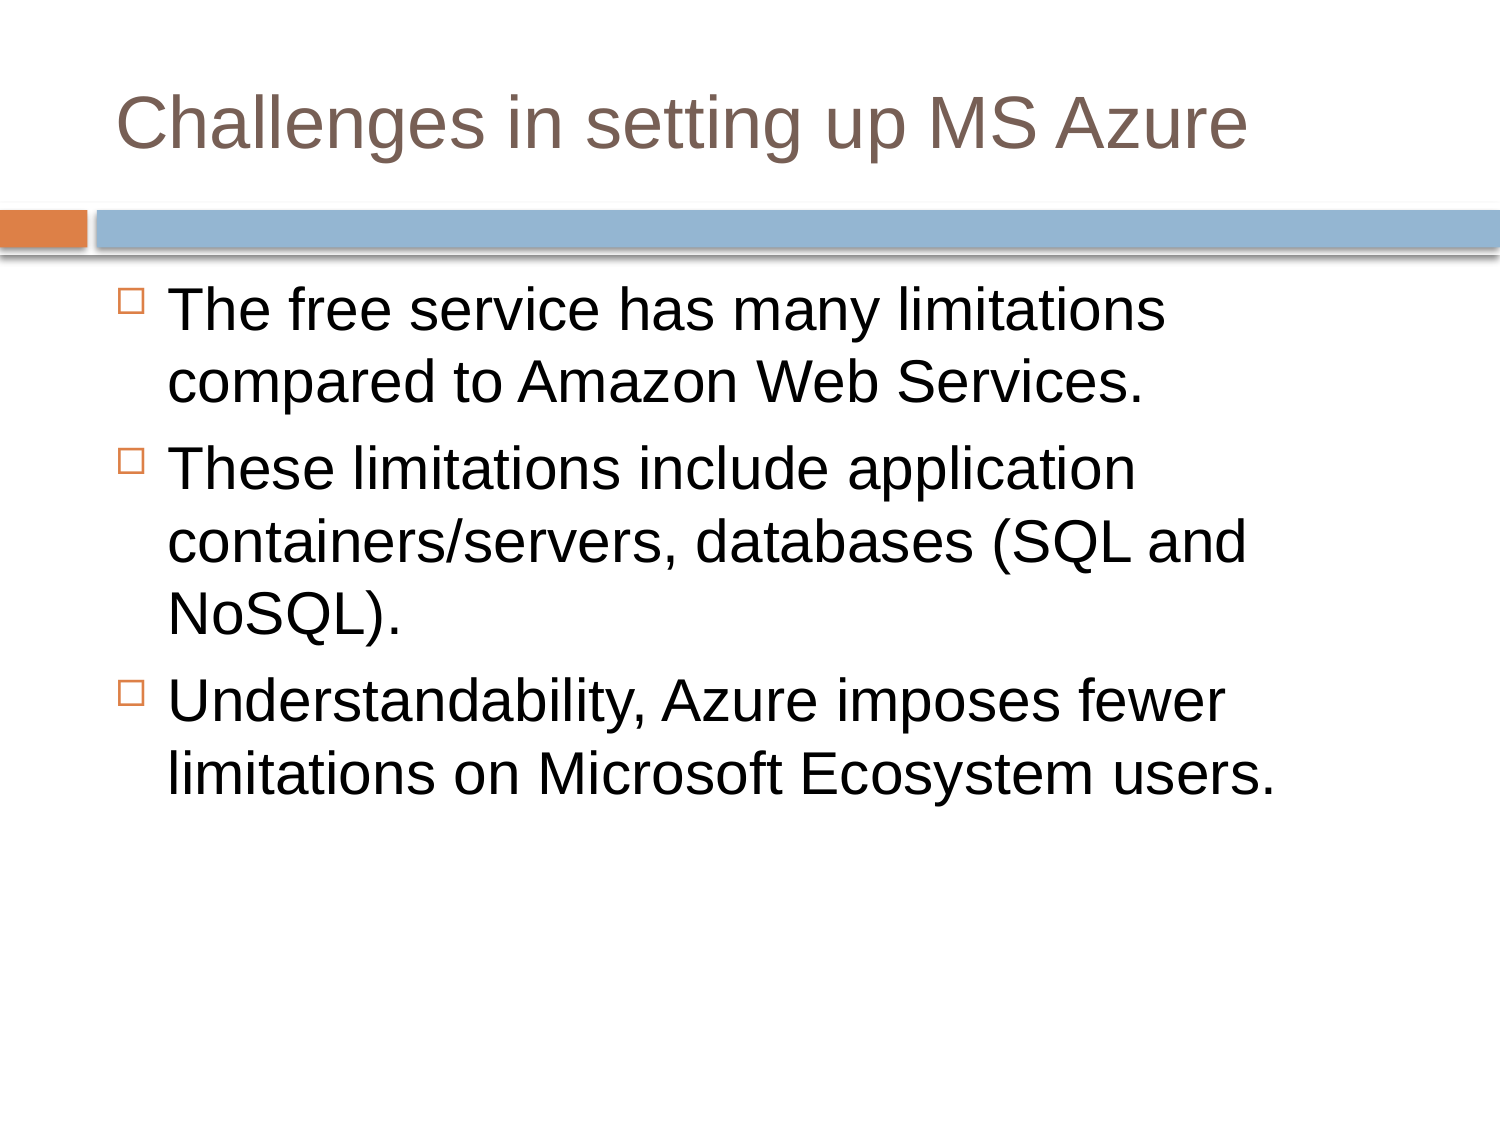

# Challenges in setting up MS Azure
The free service has many limitations compared to Amazon Web Services.
These limitations include application containers/servers, databases (SQL and NoSQL).
Understandability, Azure imposes fewer limitations on Microsoft Ecosystem users.